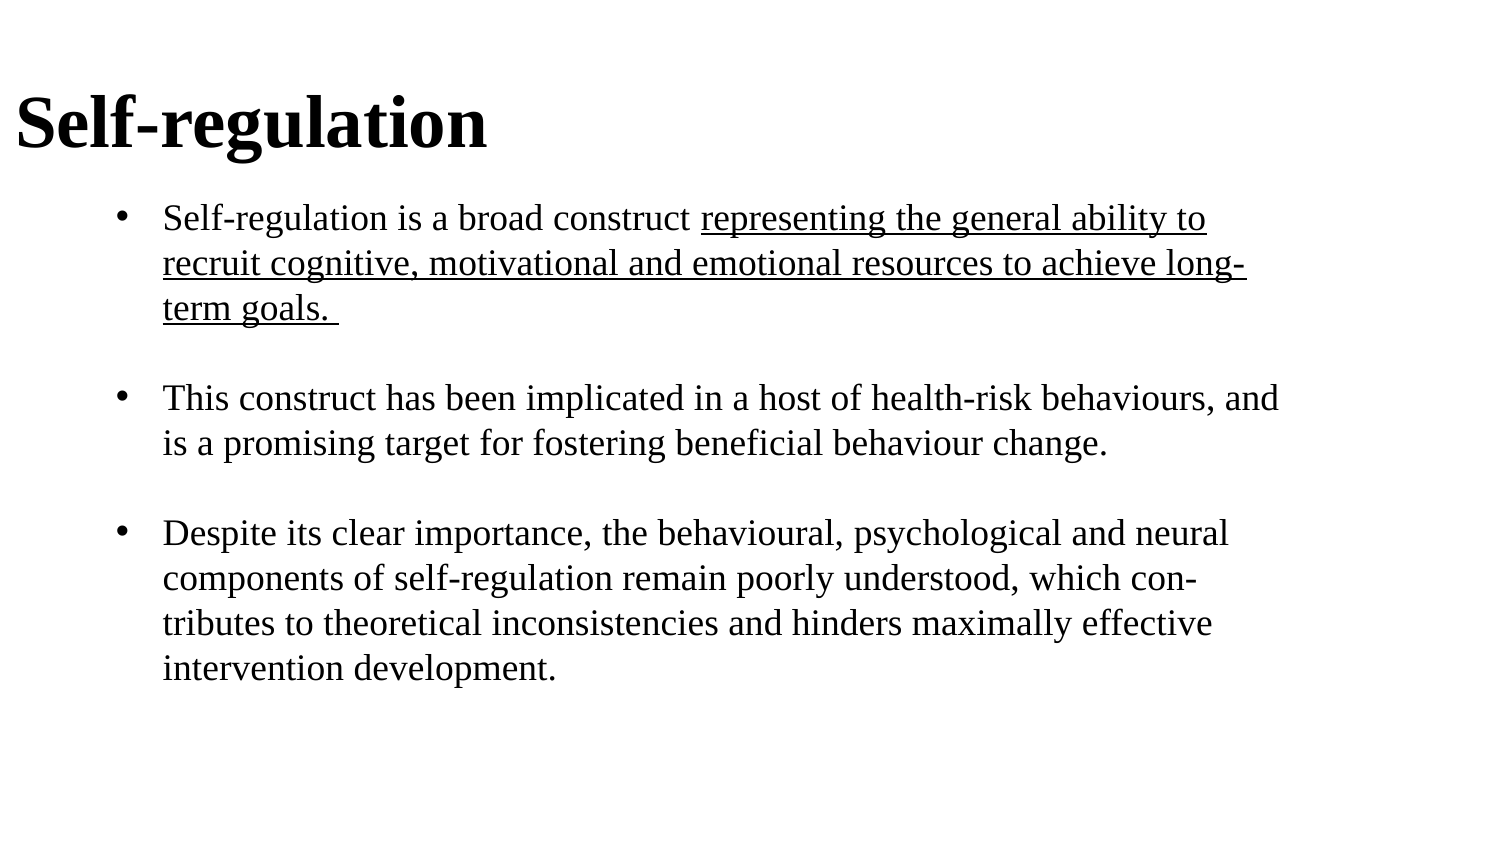

Self-regulation
Self-regulation is a broad construct representing the general ability to recruit cognitive, motivational and emotional resources to achieve long-term goals.

This construct has been implicated in a host of health-risk behaviours, and is a promising target for fostering beneficial behaviour change.

Despite its clear importance, the behavioural, psychological and neural components of self-regulation remain poorly understood, which con- tributes to theoretical inconsistencies and hinders maximally effective intervention development.